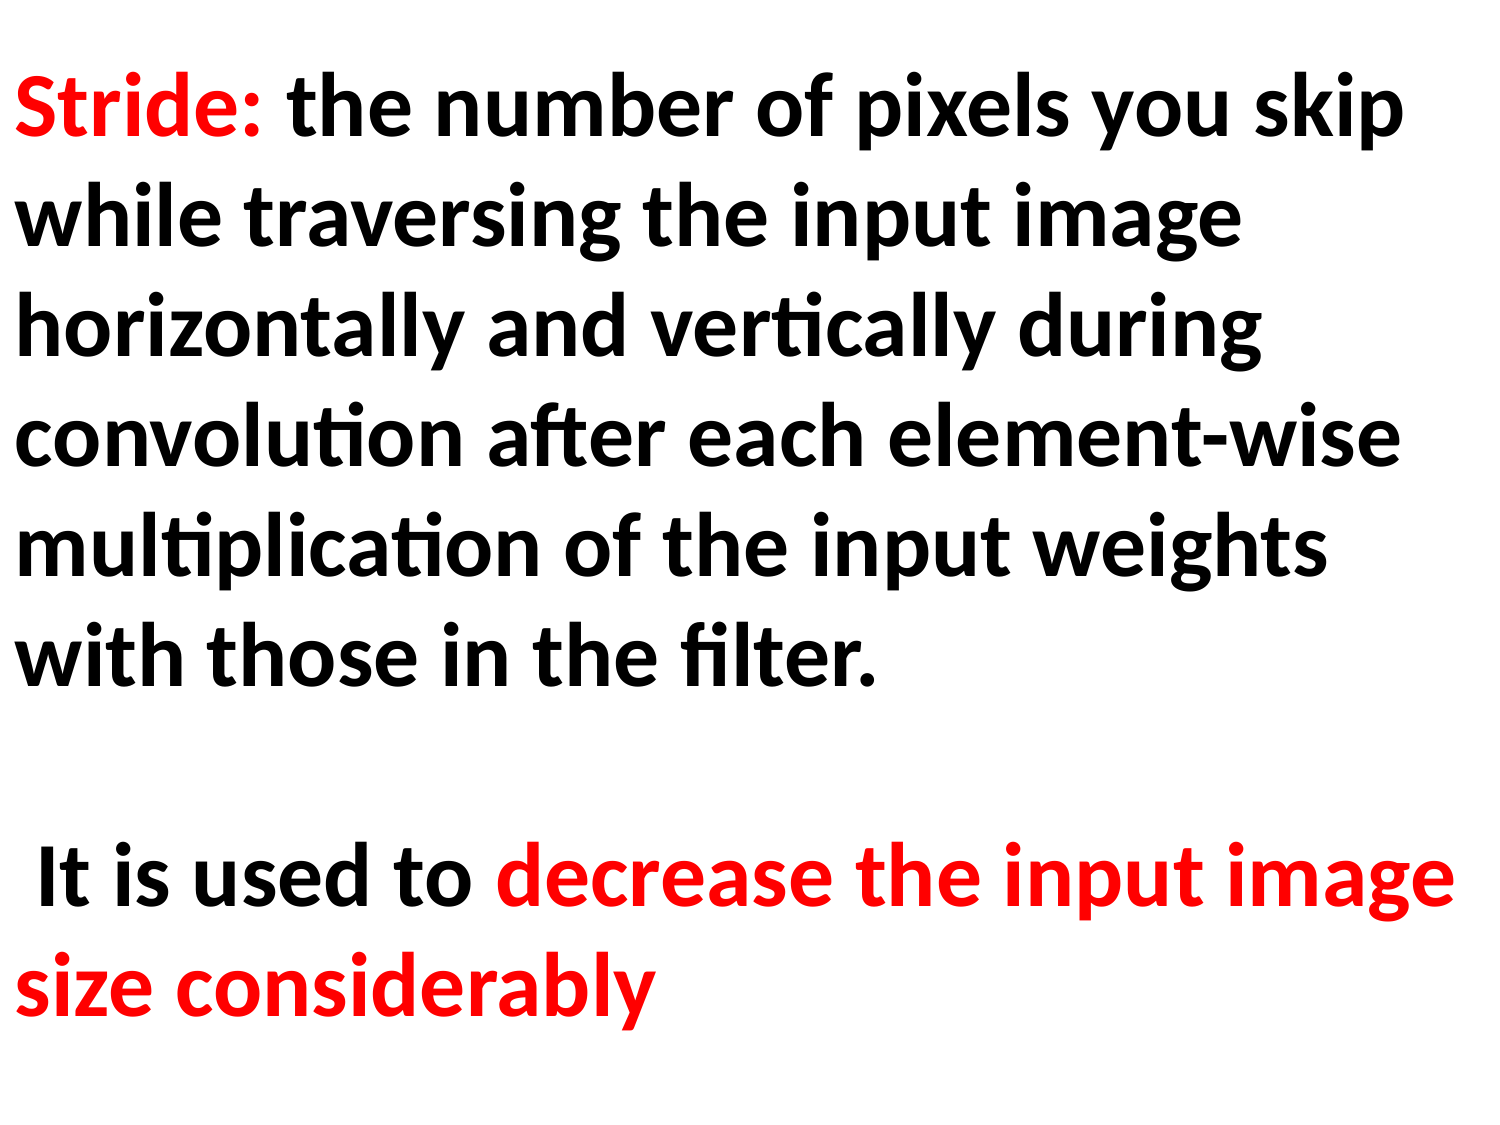

Stride: the number of pixels you skip while traversing the input image horizontally and vertically during convolution after each element-wise multiplication of the input weights with those in the filter.

 It is used to decrease the input image size considerably